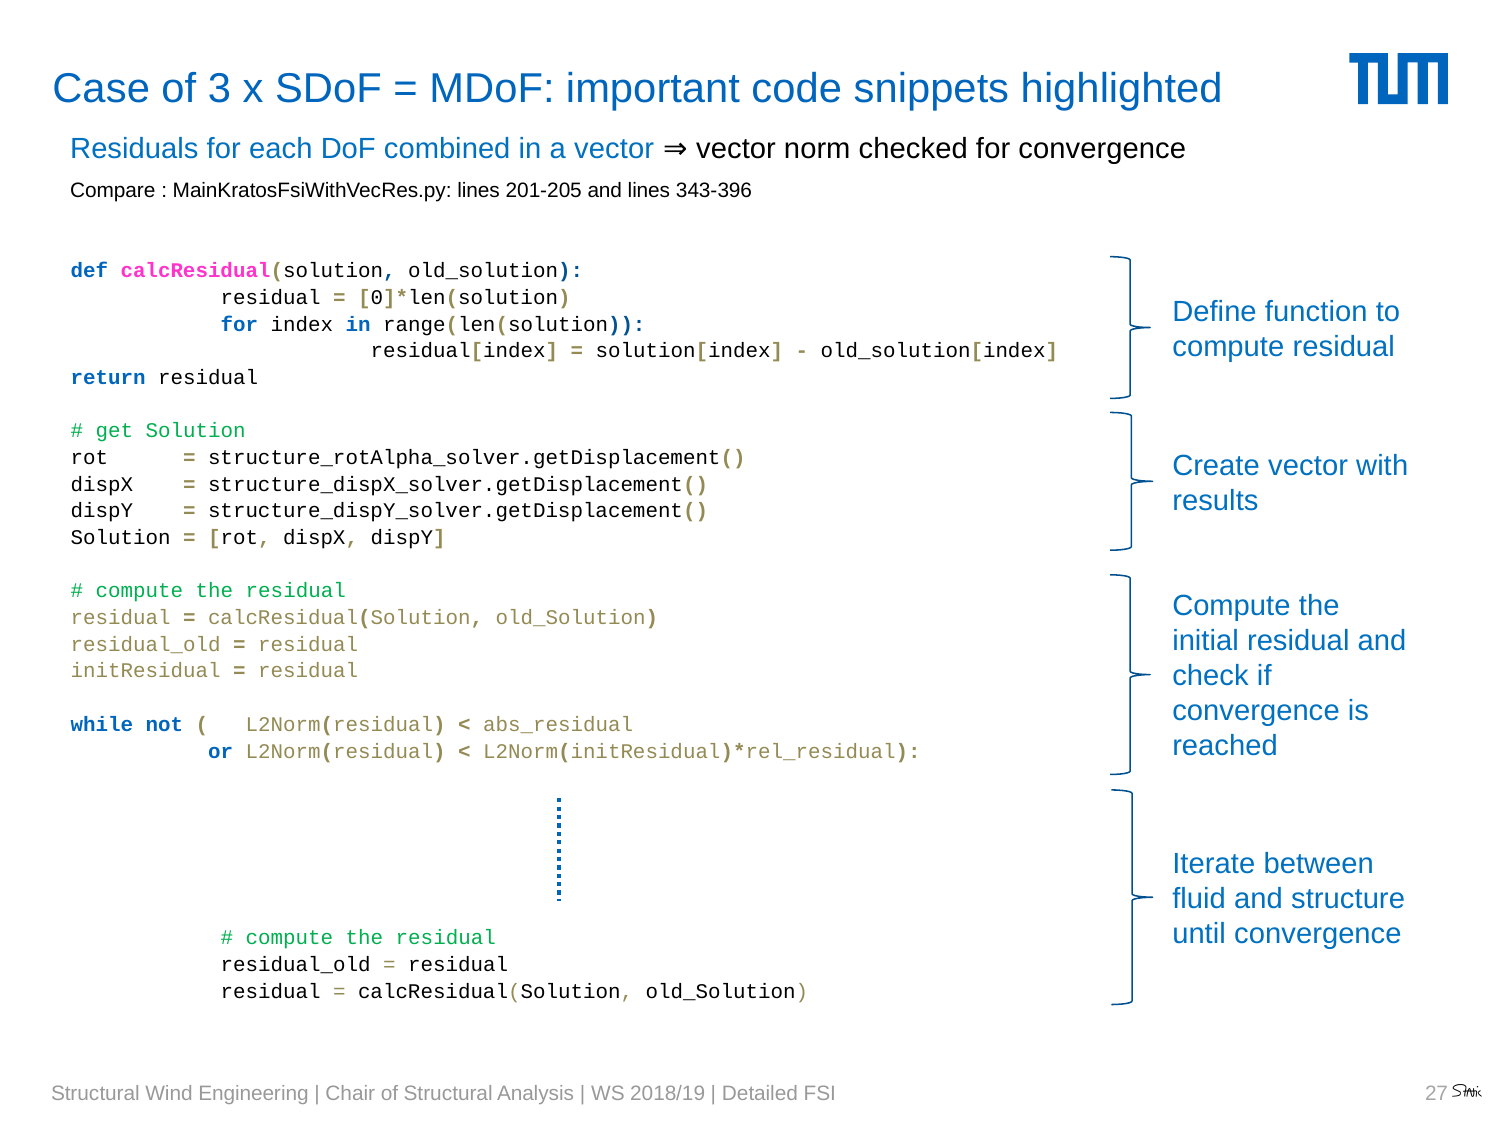

# Case of 3 x SDoF = MDoF: important code snippets highlighted
Residuals for each DoF combined in a vector ⇒ vector norm checked for convergence
Compare : MainKratosFsiWithVecRes.py: lines 201-205 and lines 343-396
def calcResidual(solution, old_solution):
	residual = [0]*len(solution)
	for index in range(len(solution)):
		residual[index] = solution[index] - old_solution[index]    	return residual

# get Solution
rot      = structure_rotAlpha_solver.getDisplacement()
dispX    = structure_dispX_solver.getDisplacement()
dispY    = structure_dispY_solver.getDisplacement()
Solution = [rot, dispX, dispY]

# compute the residual
residual = calcResidual(Solution, old_Solution)
residual_old = residual
initResidual = residual

while not (   L2Norm(residual) < abs_residual
           or L2Norm(residual) < L2Norm(initResidual)*rel_residual):

	# compute the residual
	residual_old = residual
	residual = calcResidual(Solution, old_Solution)

Define function to compute residual

Create vector with results

Compute the initial residual and check if convergence is reached

Iterate between fluid and structure until convergence
27